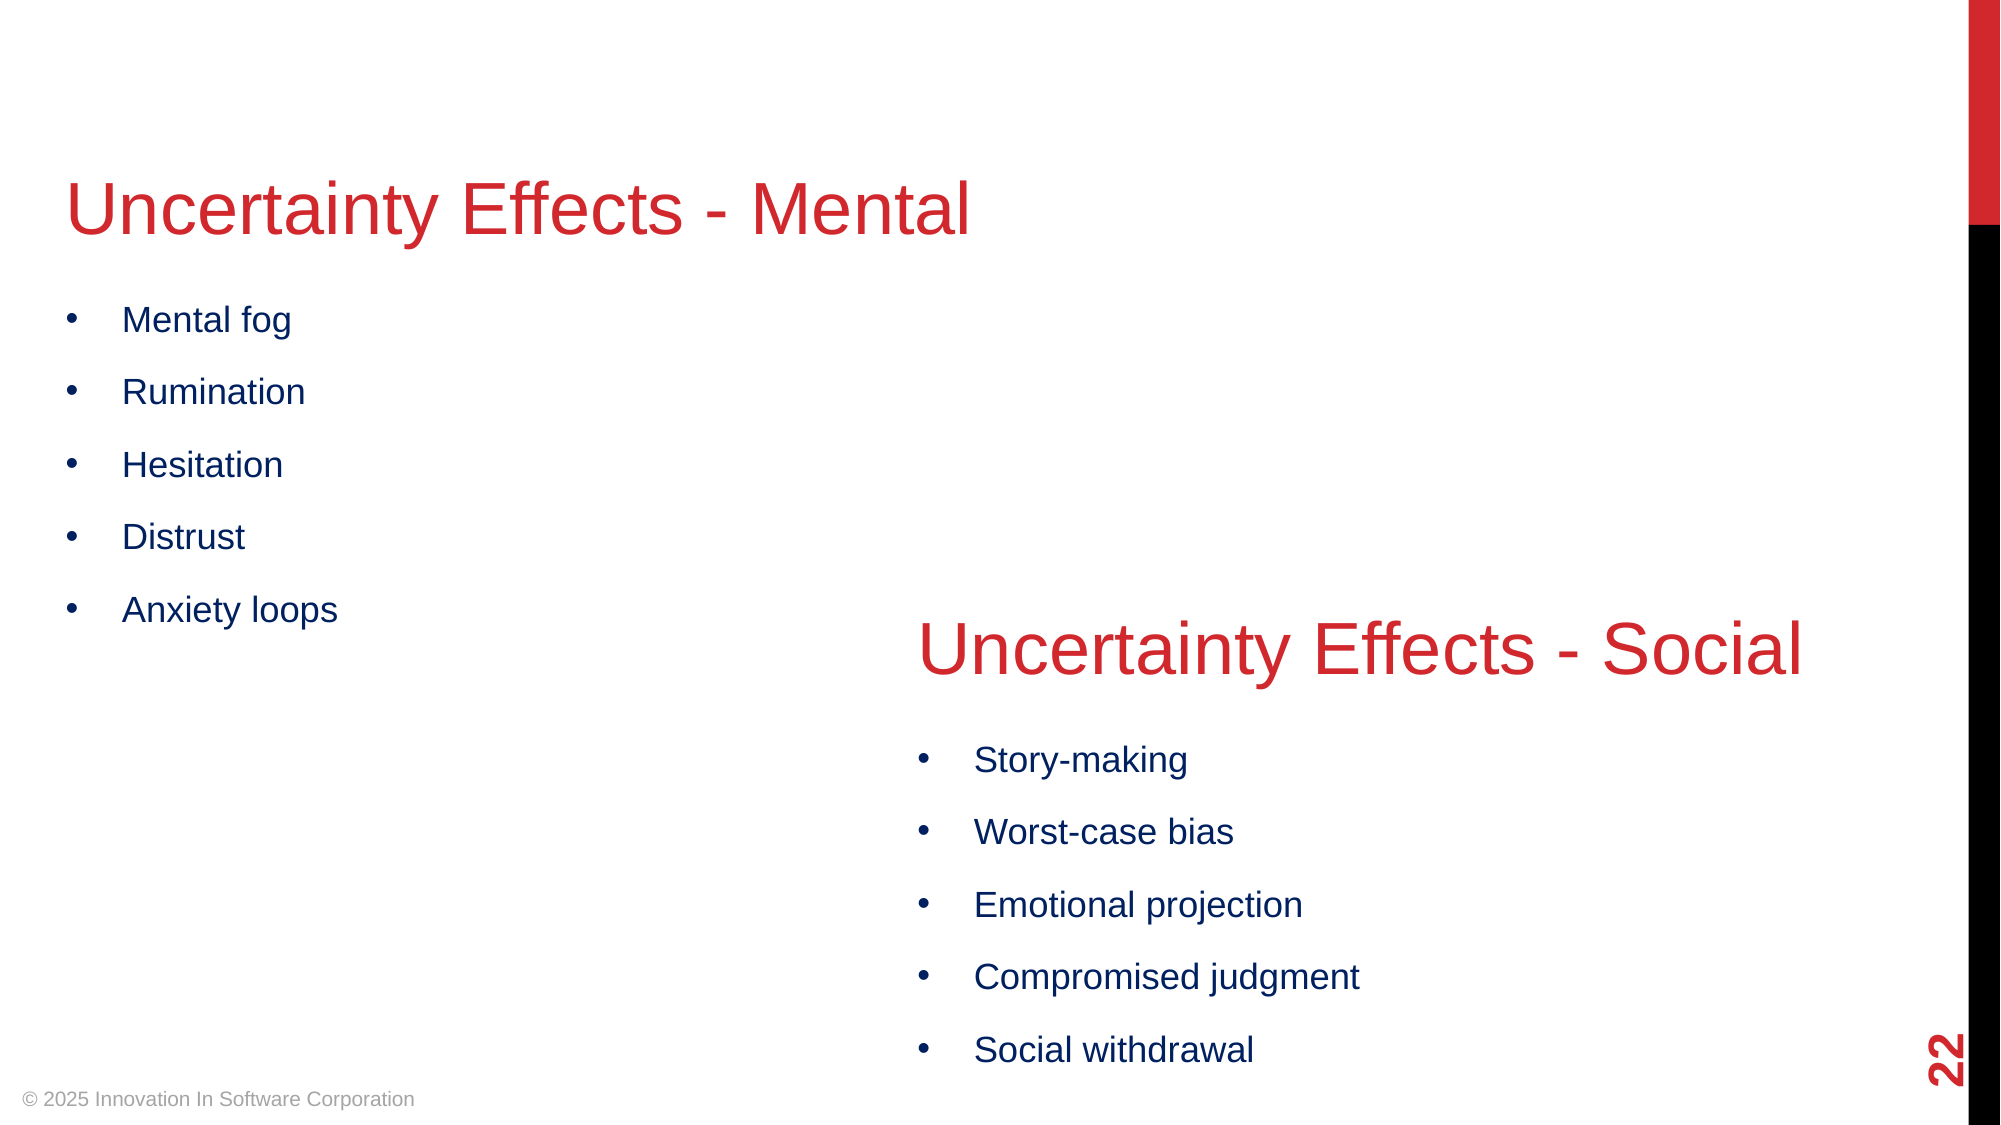

Uncertainty Effects - Mental
Mental fog
Rumination
Hesitation
Distrust
Anxiety loops
Uncertainty Effects - Social
Story-making
Worst-case bias
Emotional projection
Compromised judgment
22
Social withdrawal
© 2025 Innovation In Software Corporation